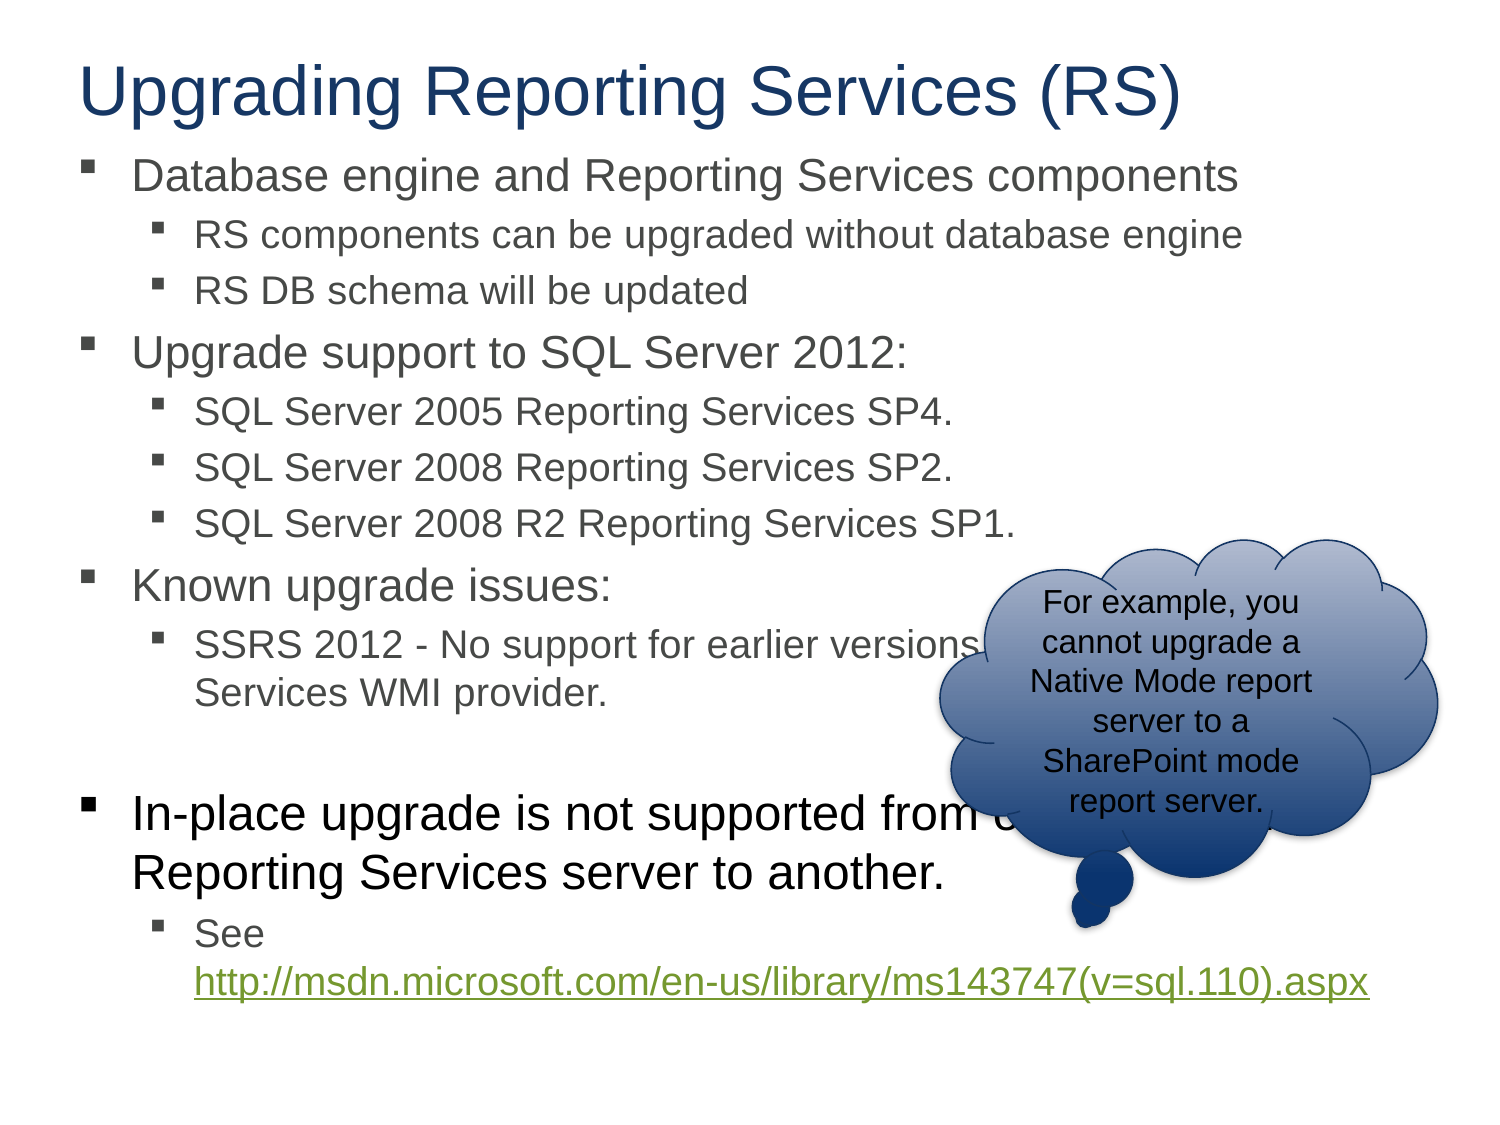

# Upgrading Reporting Services (RS)
Database engine and Reporting Services components
RS components can be upgraded without database engine
RS DB schema will be updated
Upgrade support to SQL Server 2012:
SQL Server 2005 Reporting Services SP4.
SQL Server 2008 Reporting Services SP2.
SQL Server 2008 R2 Reporting Services SP1.
Known upgrade issues:
SSRS 2012 - No support for earlier versions of the Reporting Services WMI provider.

In-place upgrade is not supported from one mode of Reporting Services server to another.
See http://msdn.microsoft.com/en-us/library/ms143747(v=sql.110).aspx

For example, you cannot upgrade a Native Mode report server to a SharePoint mode report server.
38